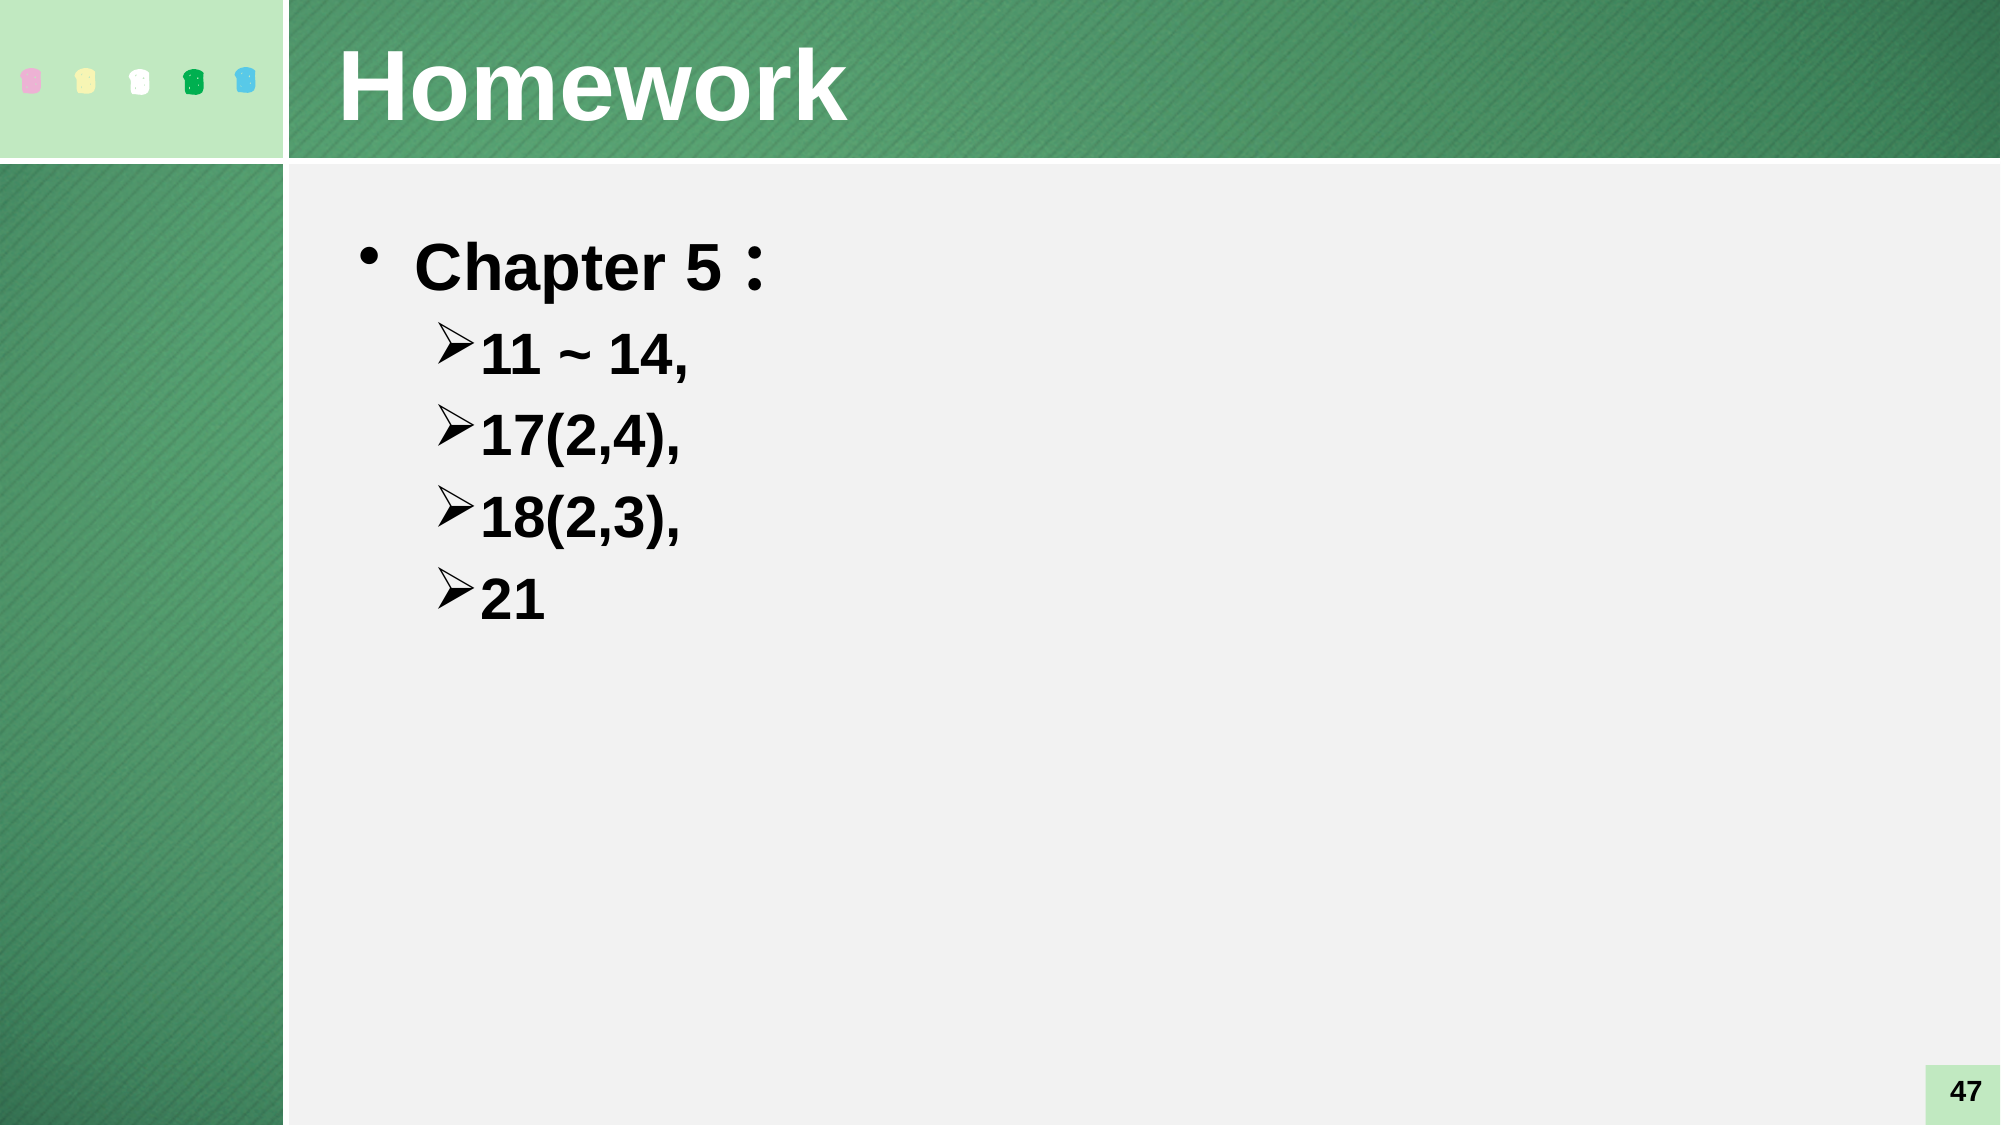

Homework

Chapter 5：
11 ~ 14,
17(2,4),
18(2,3),
21
47